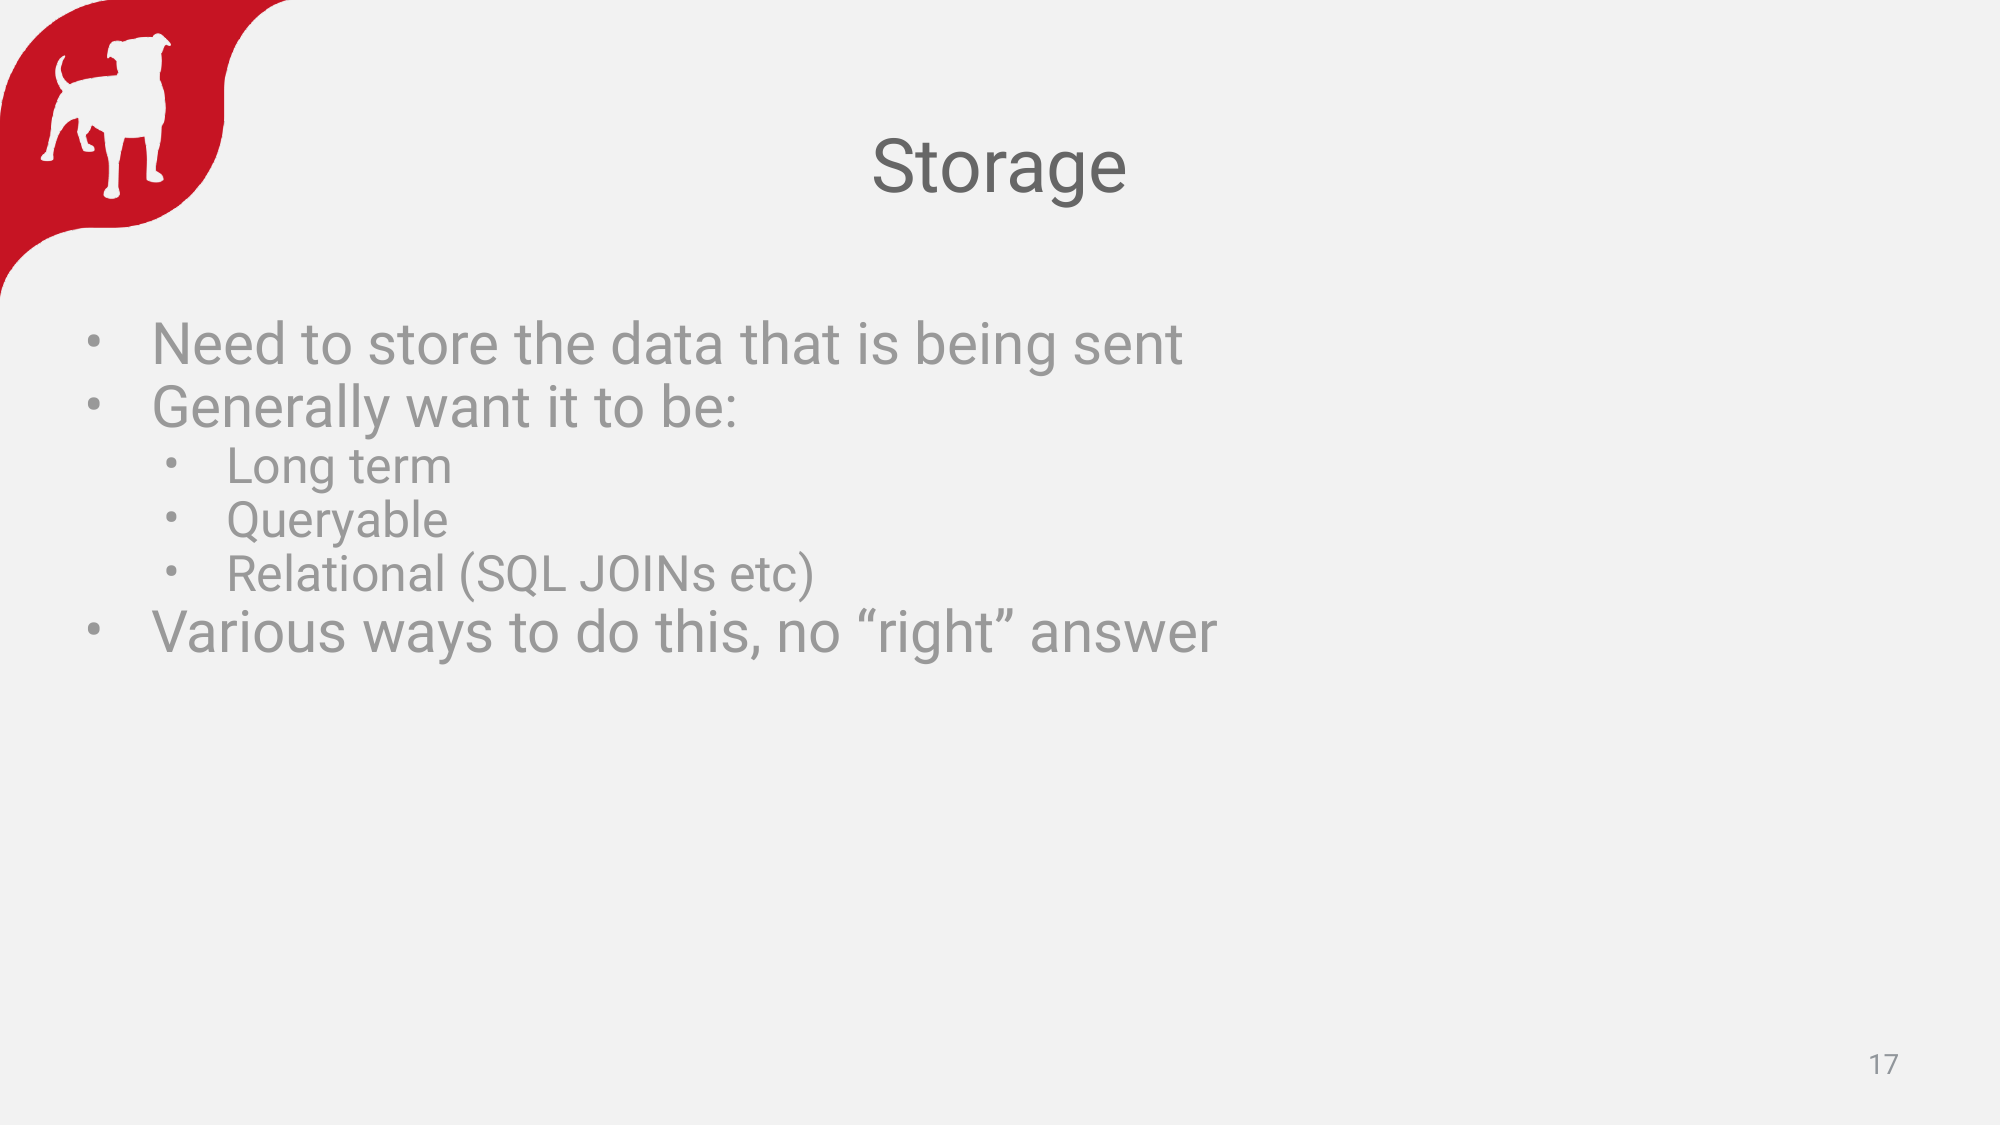

# Storage
Need to store the data that is being sent
Generally want it to be:
Long term
Queryable
Relational (SQL JOINs etc)
Various ways to do this, no “right” answer
17